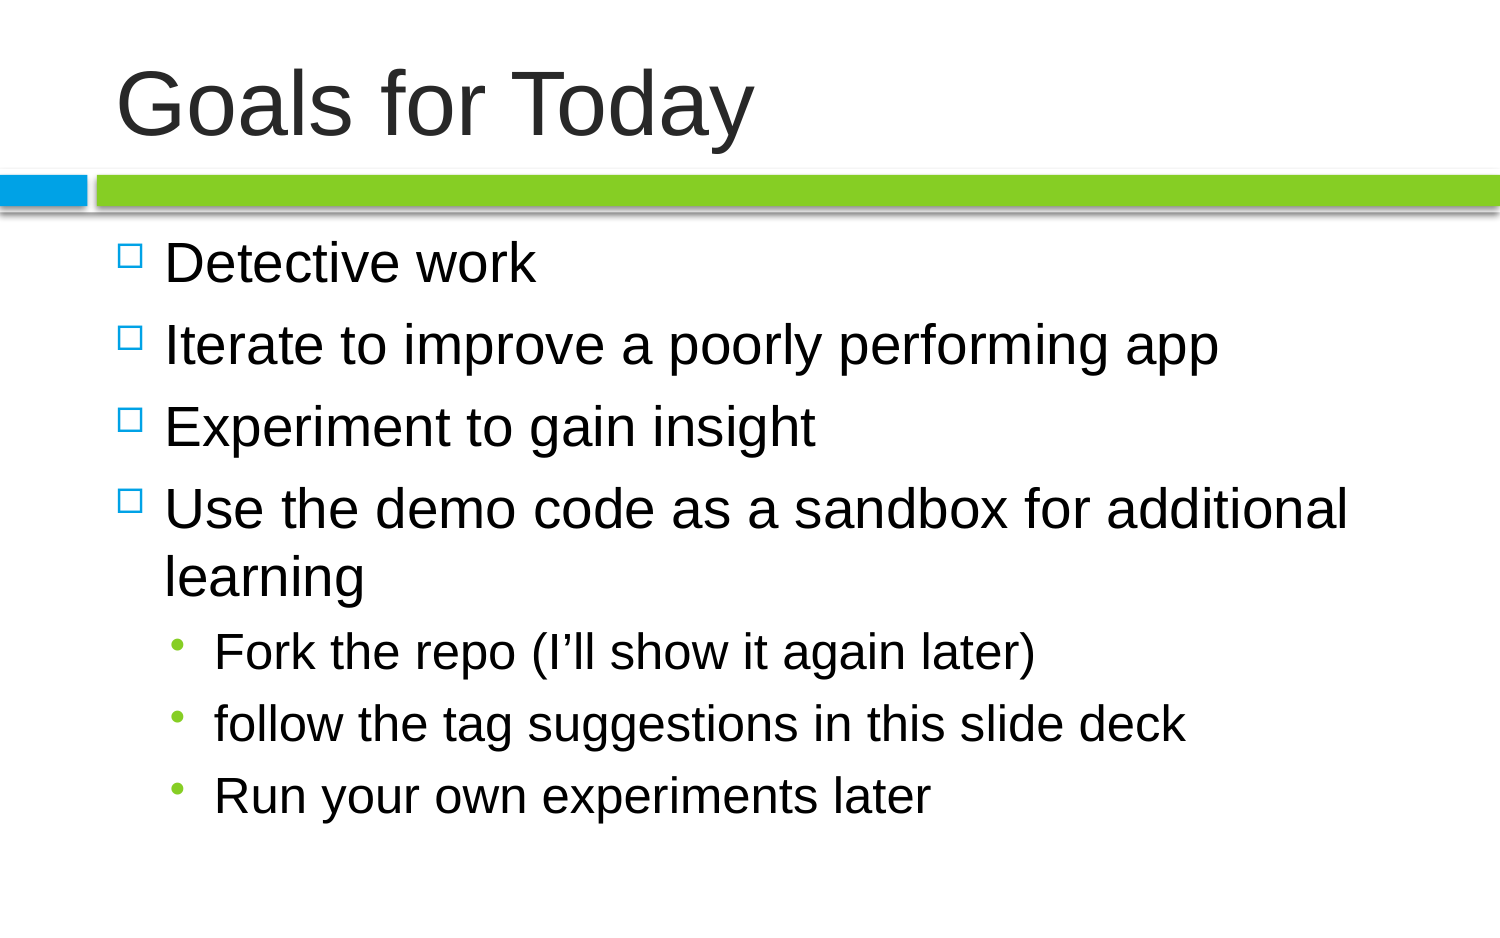

# Goals for Today
Detective work
Iterate to improve a poorly performing app
Experiment to gain insight
Use the demo code as a sandbox for additional learning
Fork the repo (I’ll show it again later)
follow the tag suggestions in this slide deck
Run your own experiments later